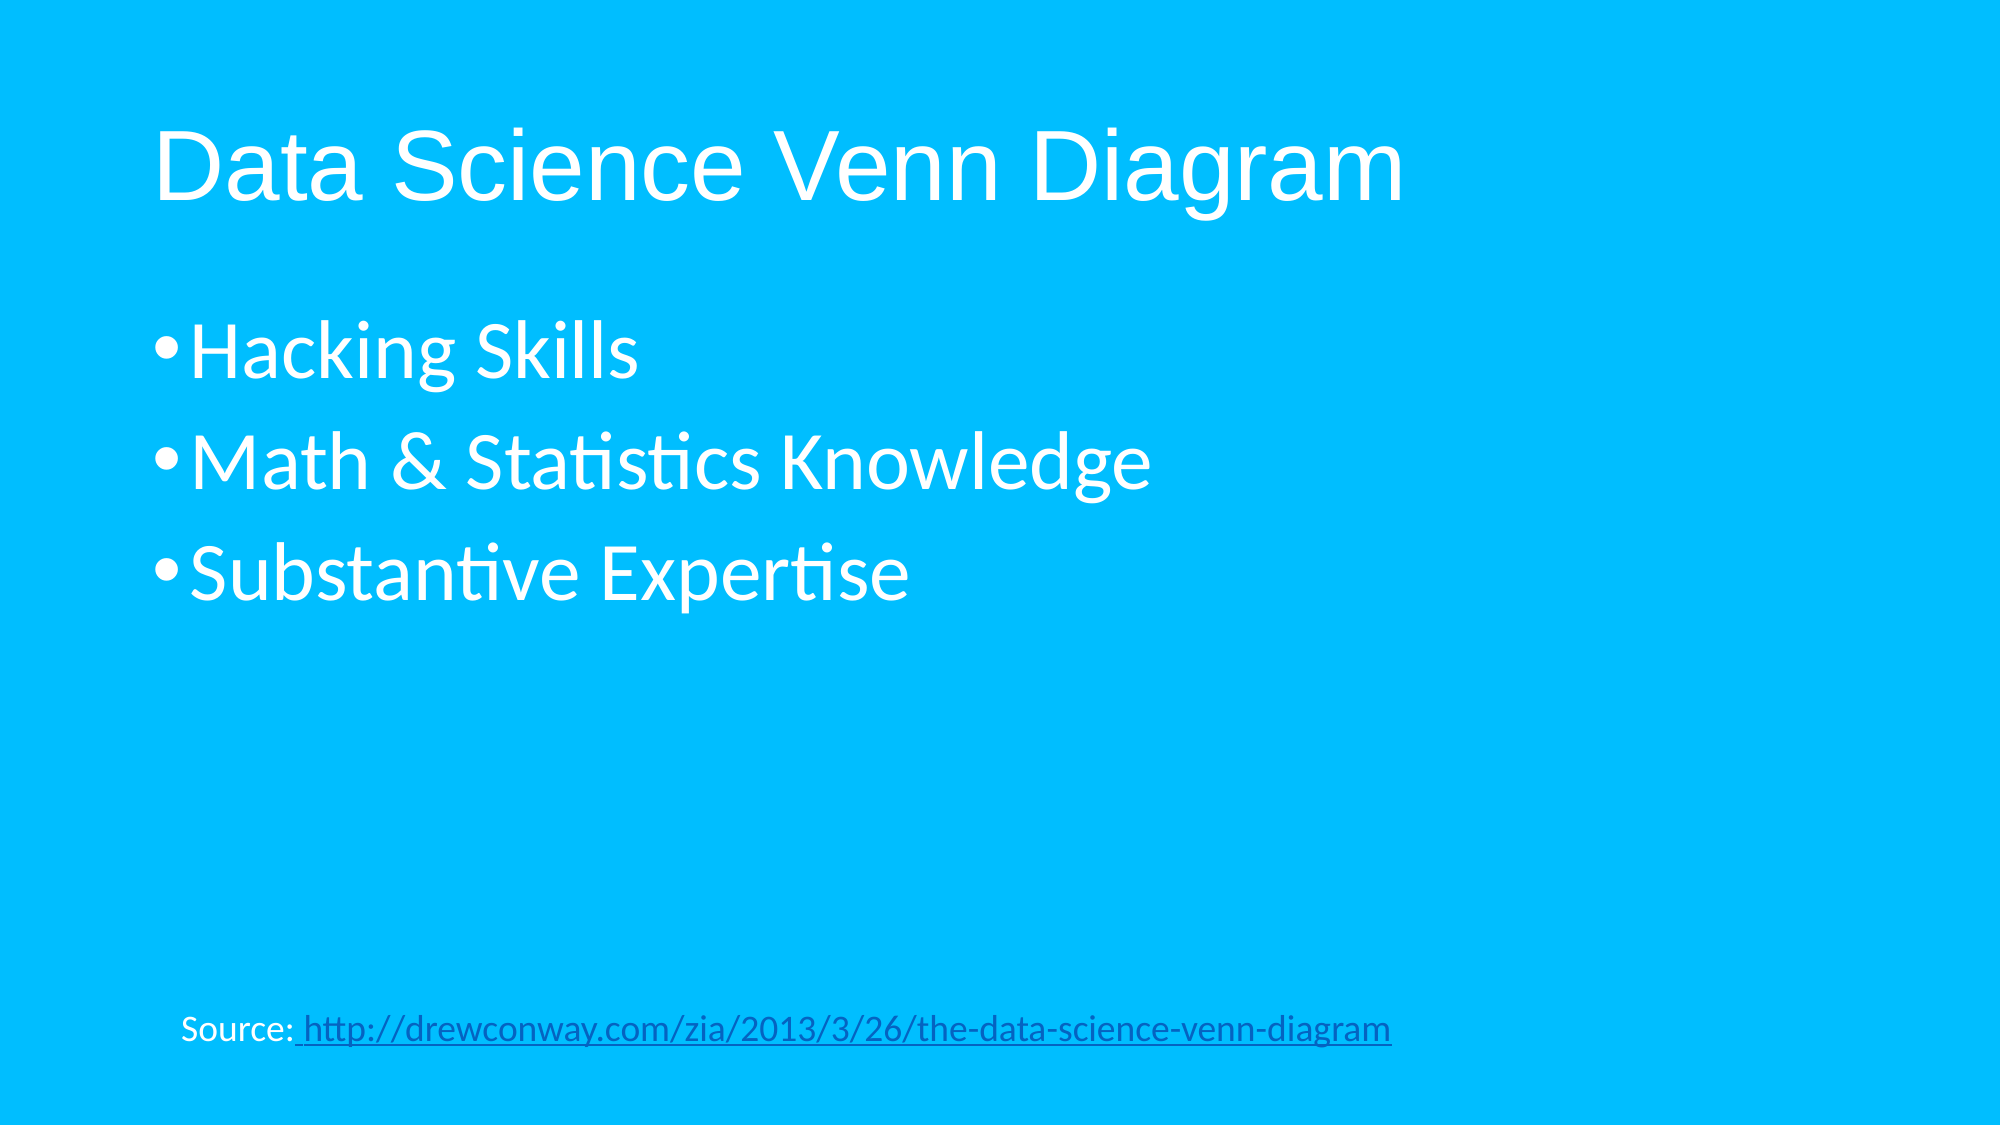

# Data Science Venn Diagram
Hacking Skills
Math & Statistics Knowledge
Substantive Expertise
Source: http://drewconway.com/zia/2013/3/26/the-data-science-venn-diagram